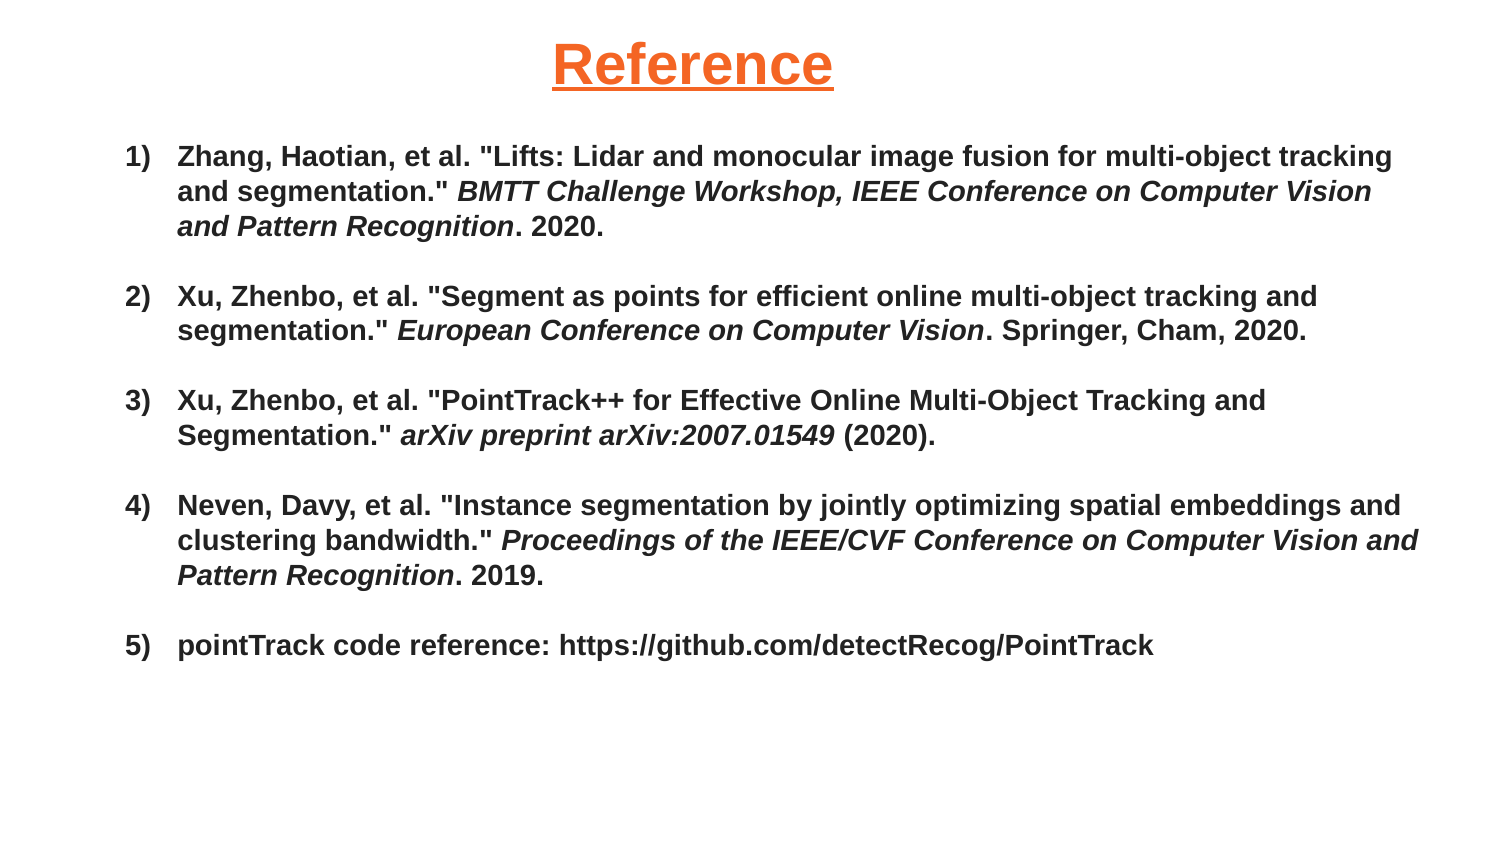

Reference

Zhang, Haotian, et al. "Lifts: Lidar and monocular image fusion for multi-object tracking and segmentation." BMTT Challenge Workshop, IEEE Conference on Computer Vision and Pattern Recognition. 2020.

Xu, Zhenbo, et al. "Segment as points for efficient online multi-object tracking and segmentation." European Conference on Computer Vision. Springer, Cham, 2020.

Xu, Zhenbo, et al. "PointTrack++ for Effective Online Multi-Object Tracking and Segmentation." arXiv preprint arXiv:2007.01549 (2020).

Neven, Davy, et al. "Instance segmentation by jointly optimizing spatial embeddings and clustering bandwidth." Proceedings of the IEEE/CVF Conference on Computer Vision and Pattern Recognition. 2019.

pointTrack code reference: https://github.com/detectRecog/PointTrack